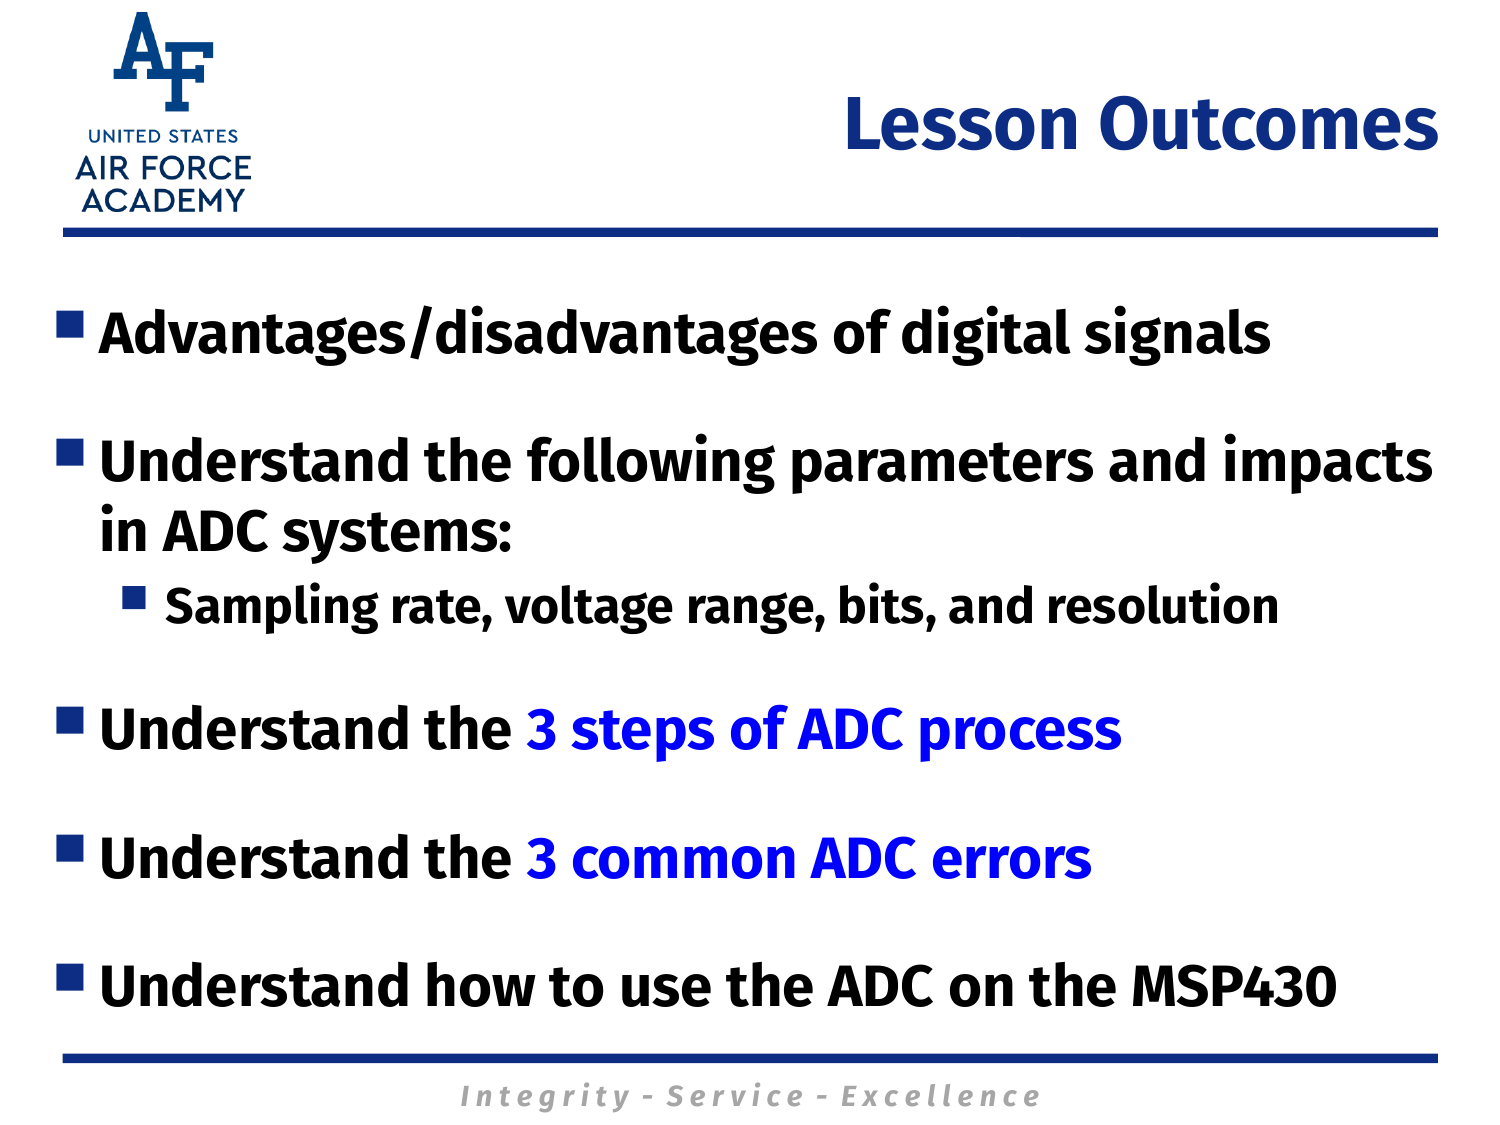

# Lesson Outcomes
Advantages/disadvantages of digital signals

Understand the following parameters and impacts in ADC systems:
Sampling rate, voltage range, bits, and resolution

Understand the 3 steps of ADC process

Understand the 3 common ADC errors

Understand how to use the ADC on the MSP430